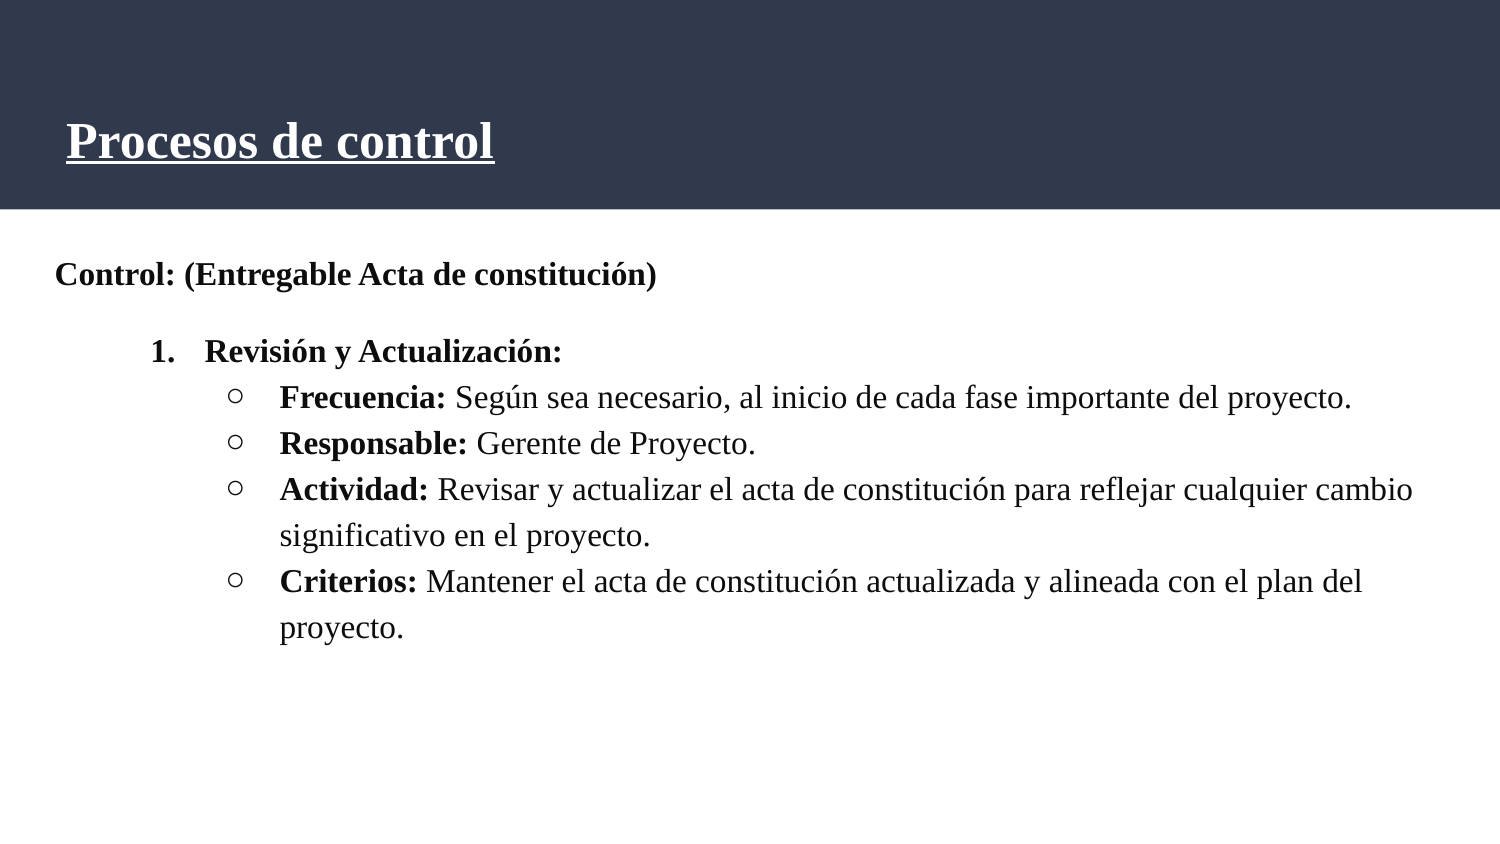

# Procesos de control
Control: (Entregable Acta de constitución)
Revisión y Actualización:
Frecuencia: Según sea necesario, al inicio de cada fase importante del proyecto.
Responsable: Gerente de Proyecto.
Actividad: Revisar y actualizar el acta de constitución para reflejar cualquier cambio significativo en el proyecto.
Criterios: Mantener el acta de constitución actualizada y alineada con el plan del proyecto.